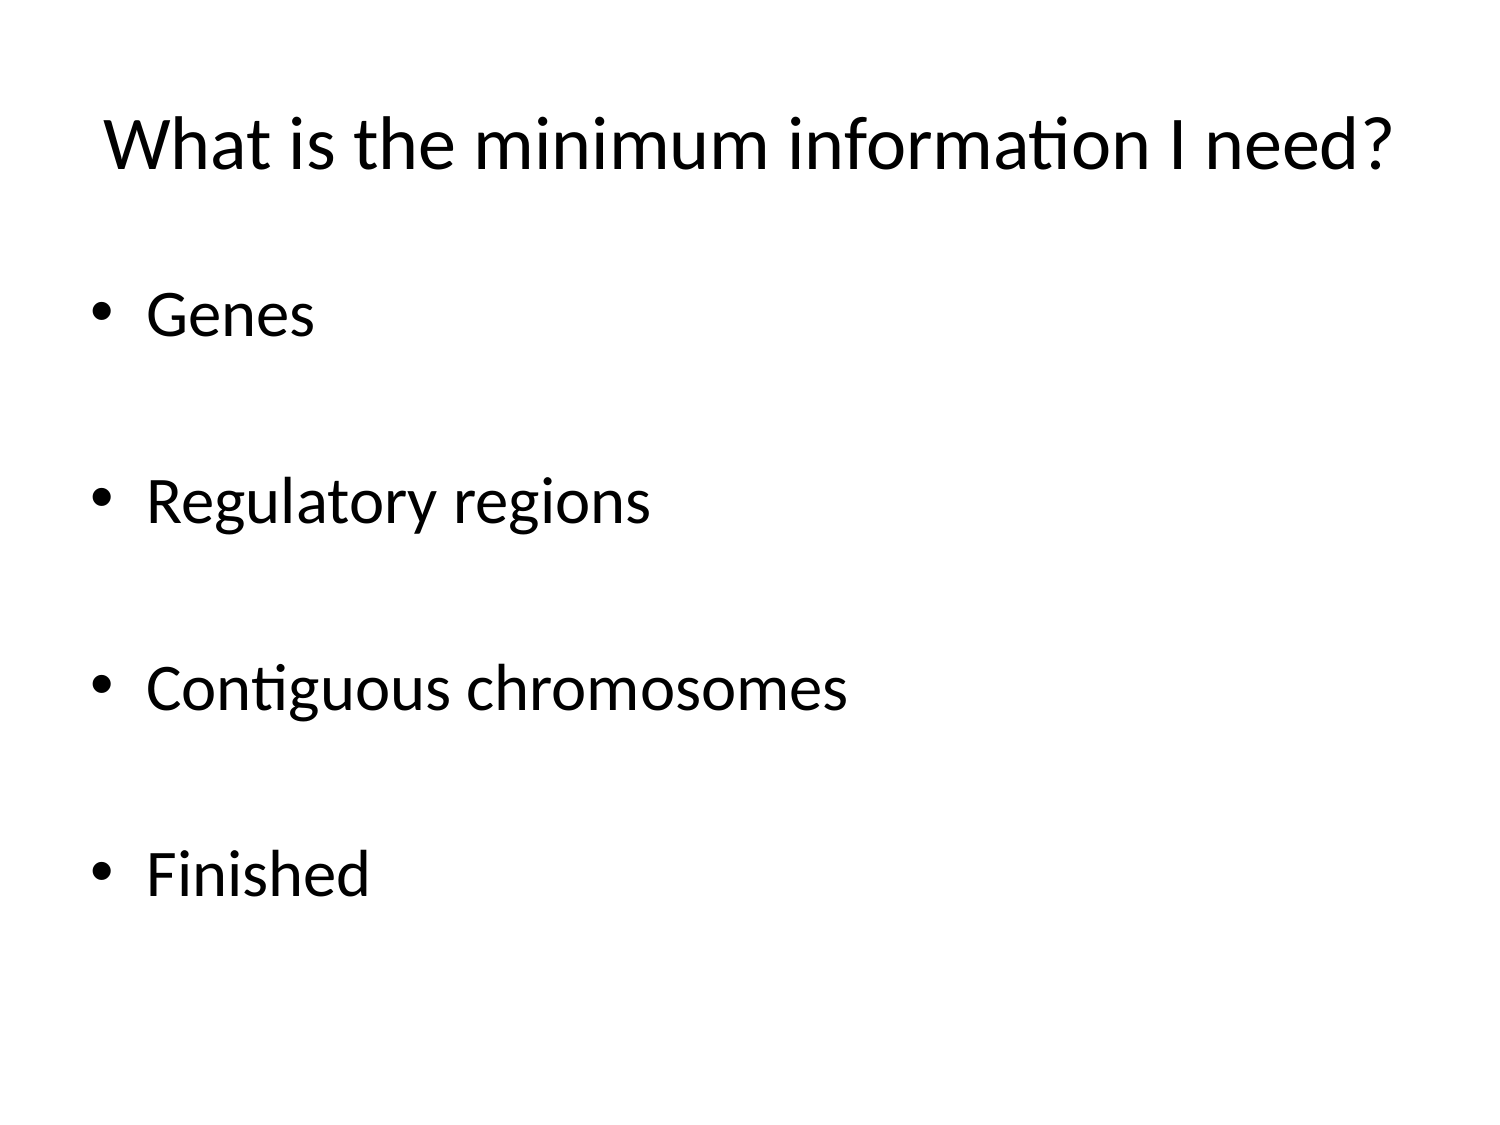

# What is the minimum information I need?
Genes

Regulatory regions

Contiguous chromosomes

Finished